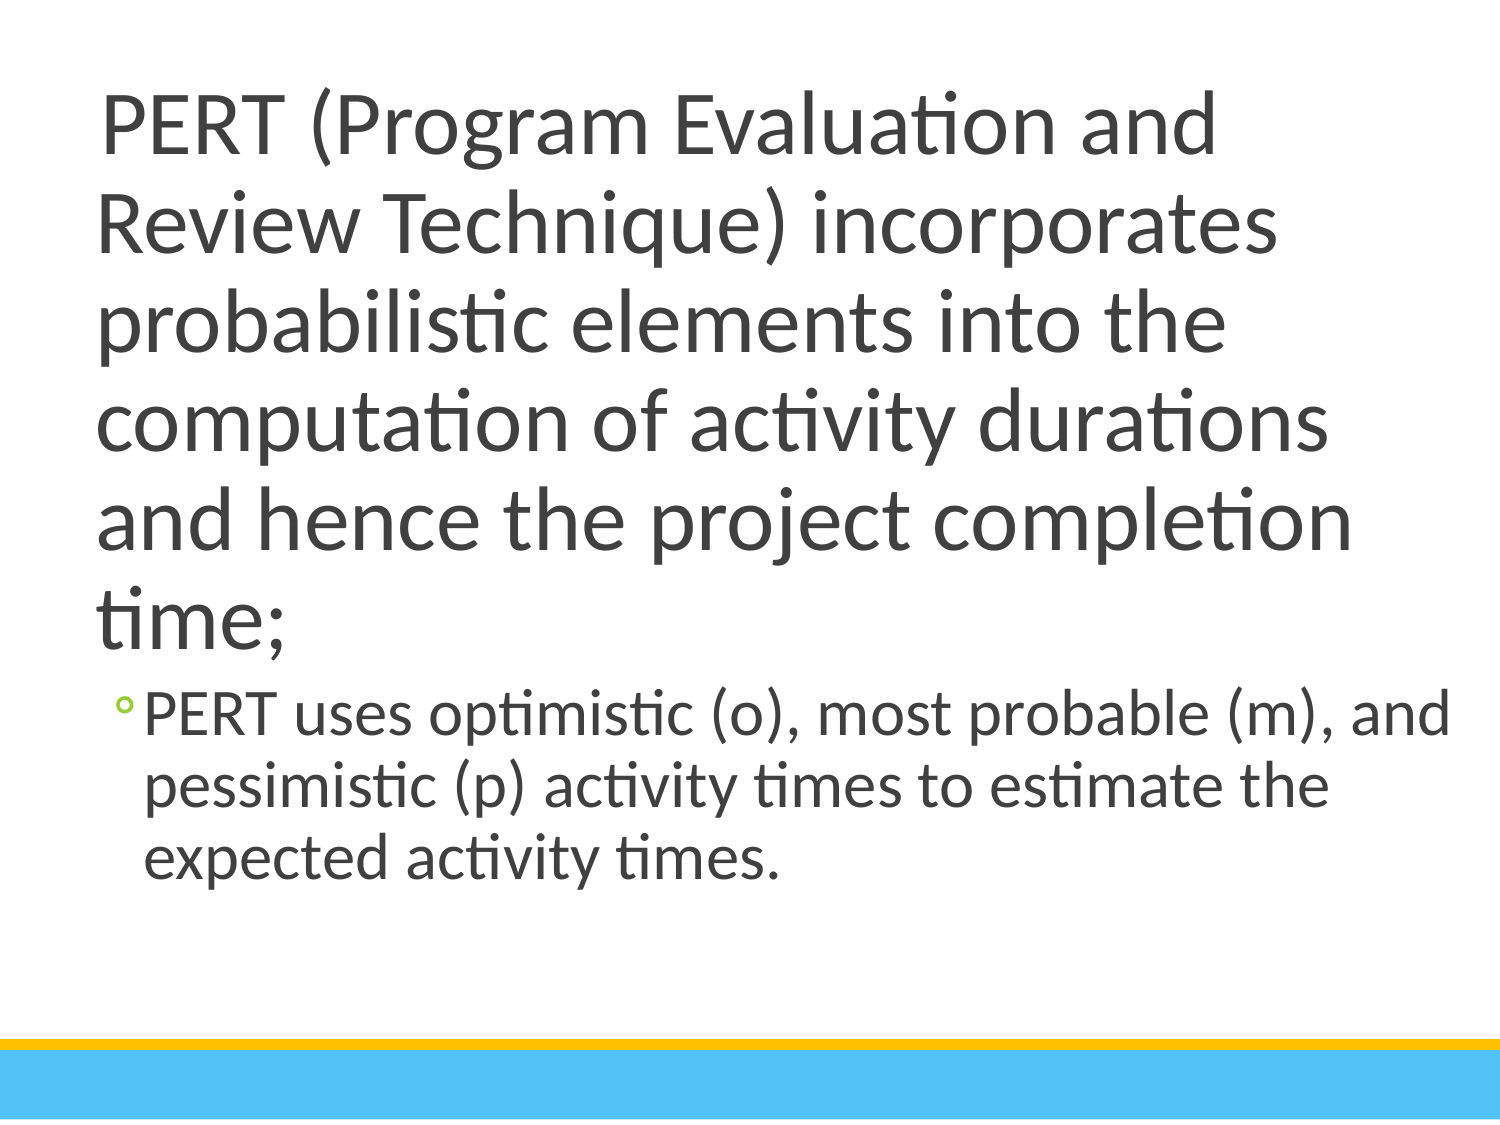

PERT (Program Evaluation and Review Technique) incorporates probabilistic elements into the computation of activity durations and hence the project completion time;
PERT uses optimistic (o), most probable (m), and pessimistic (p) activity times to estimate the expected activity times.